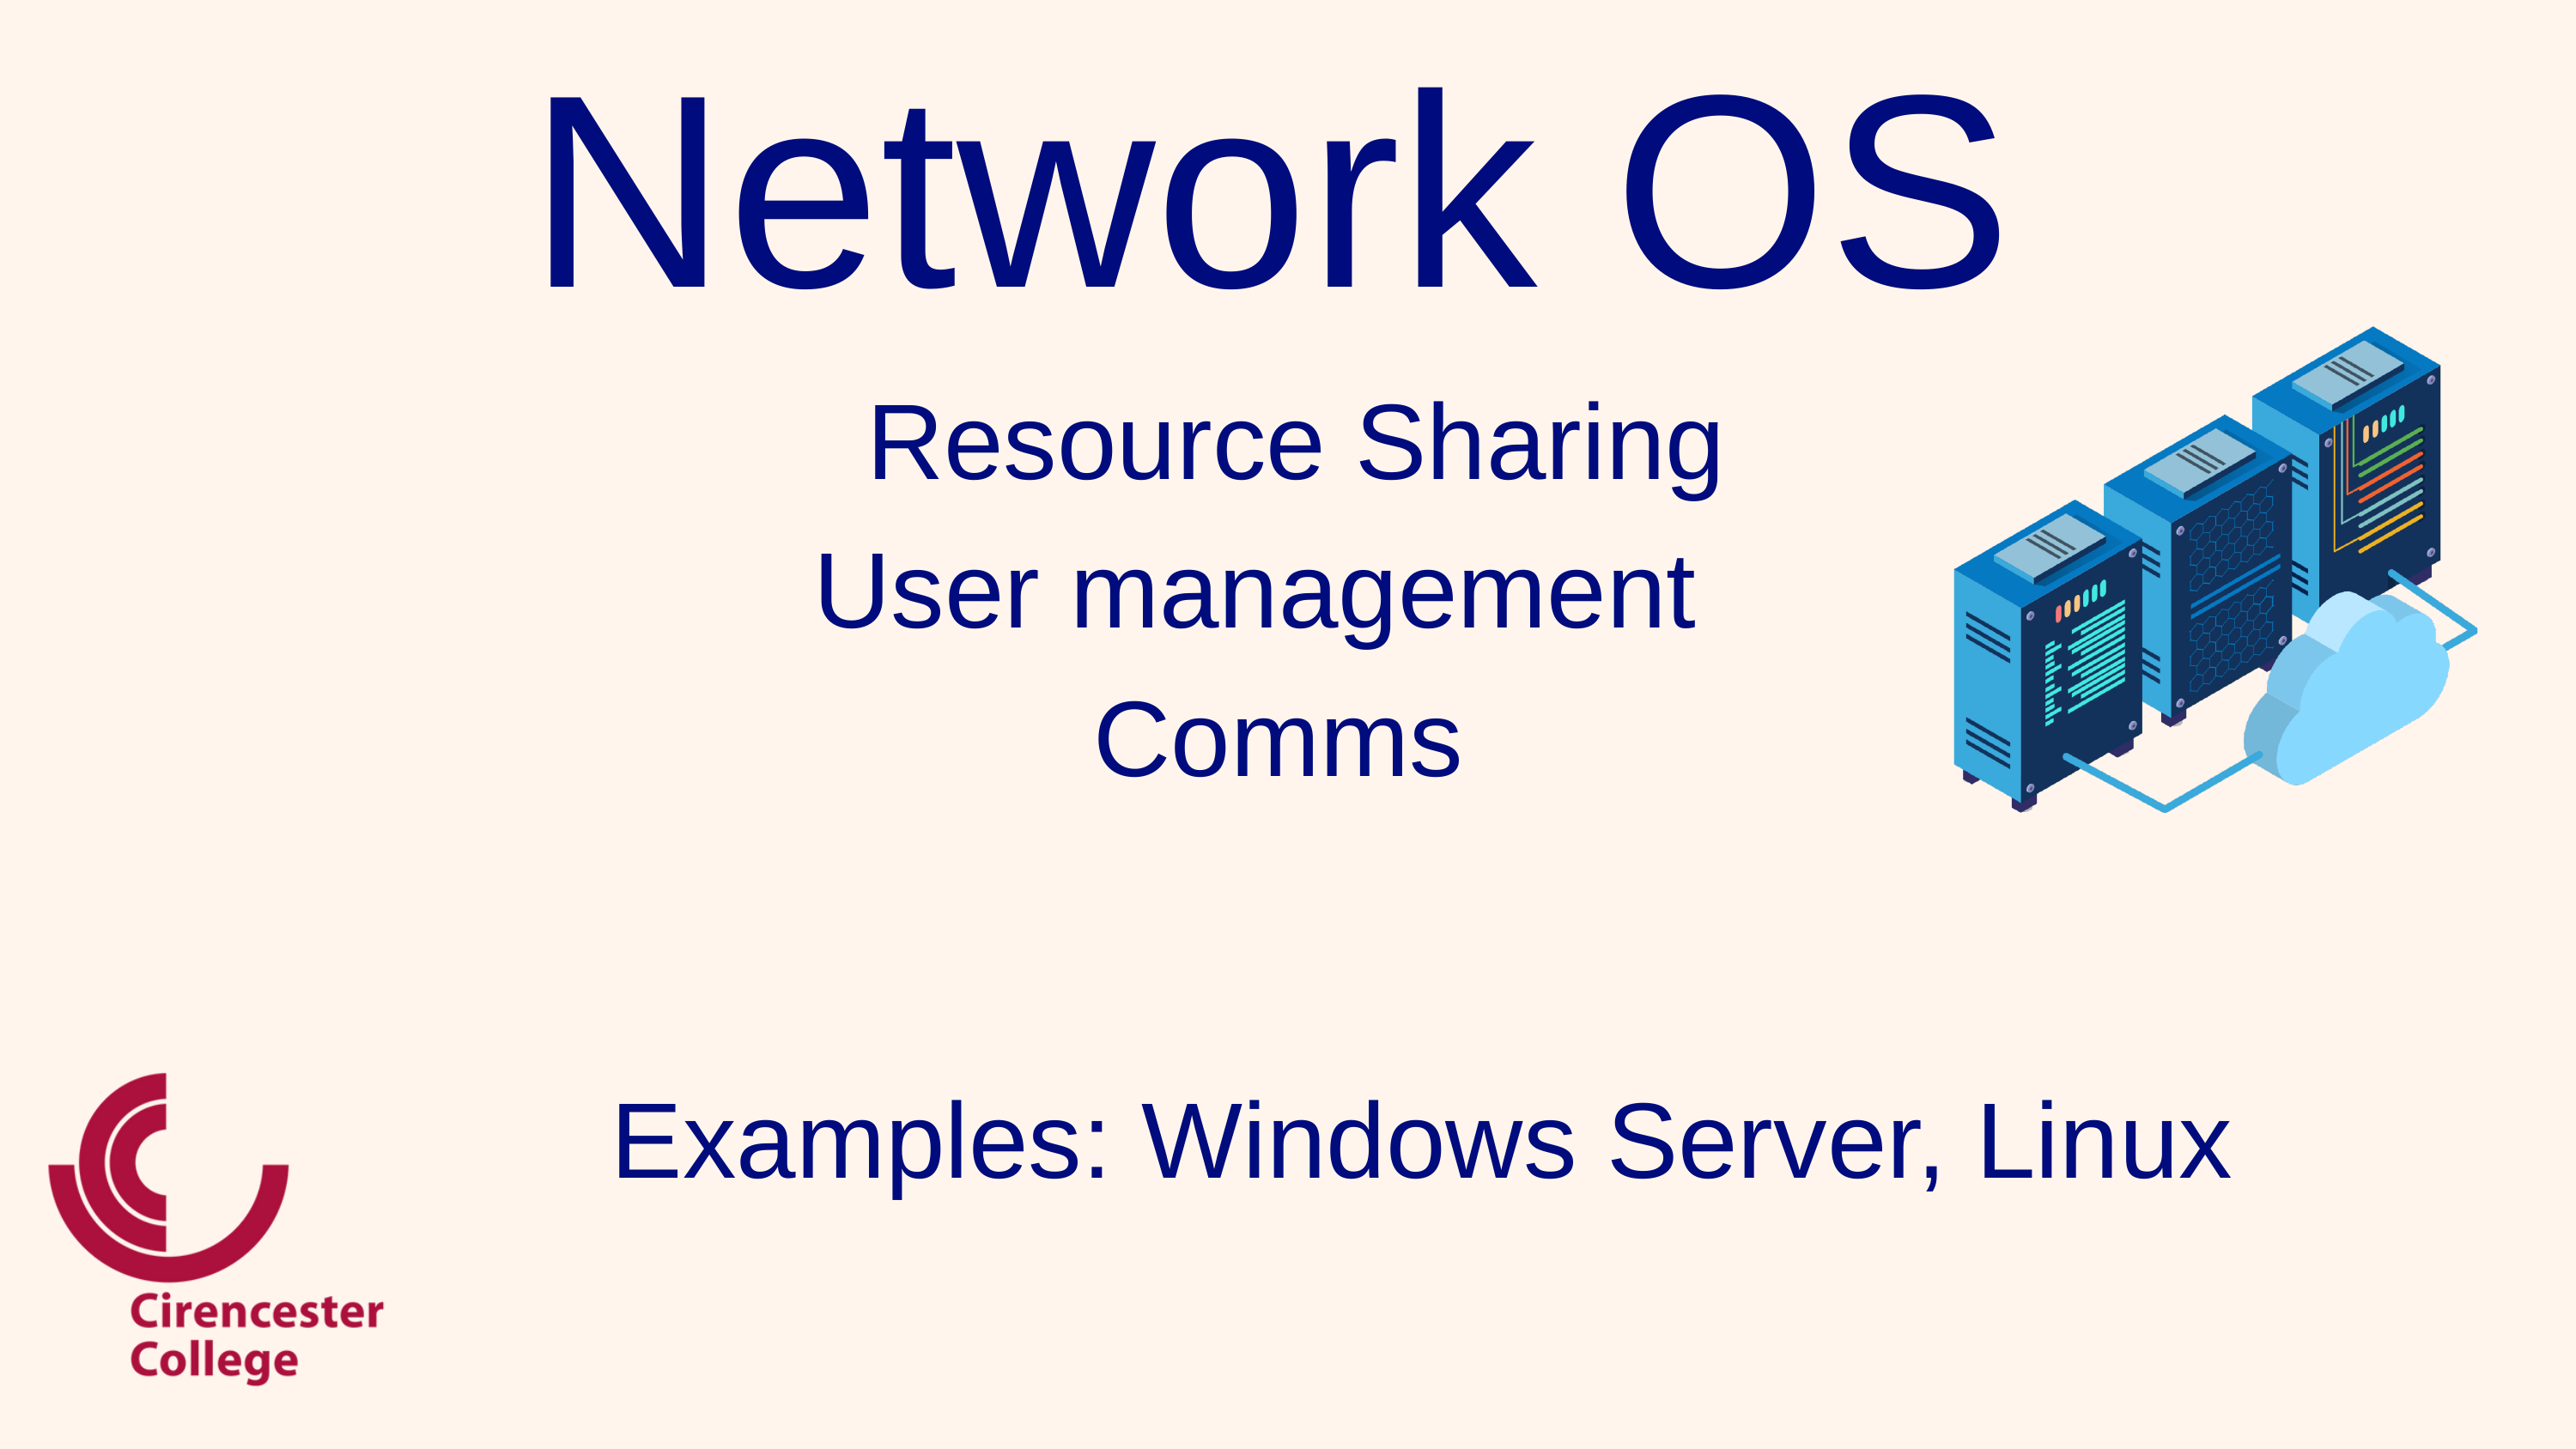

Network OS

Resource Sharing

User management
Comms
Examples: Windows Server, Linux